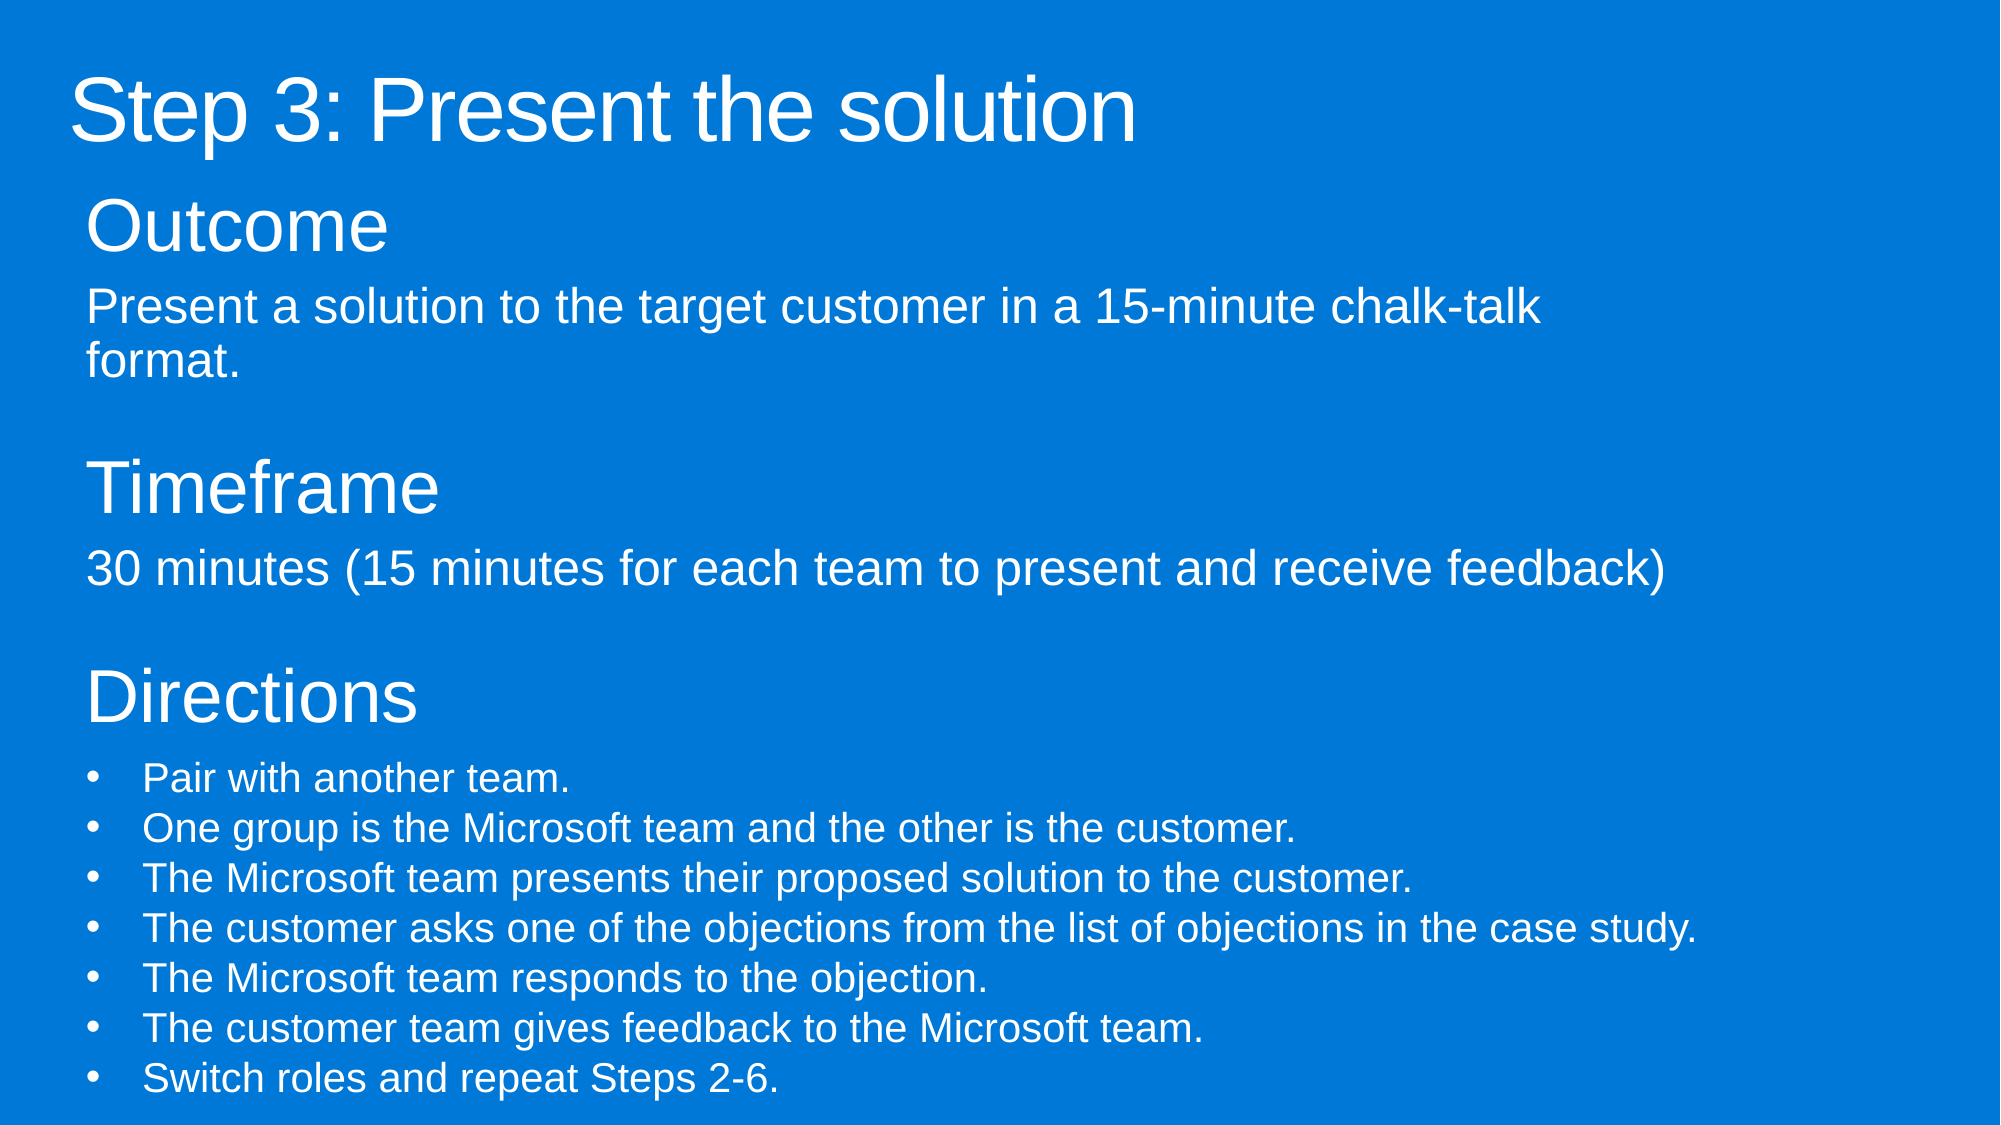

# Step 3: Present the solution
Outcome
Present a solution to the target customer in a 15-minute chalk-talk format.

Timeframe
30 minutes (15 minutes for each team to present and receive feedback)

Directions
Pair with another team.
One group is the Microsoft team and the other is the customer.
The Microsoft team presents their proposed solution to the customer.
The customer asks one of the objections from the list of objections in the case study.
The Microsoft team responds to the objection.
The customer team gives feedback to the Microsoft team.
Switch roles and repeat Steps 2-6.